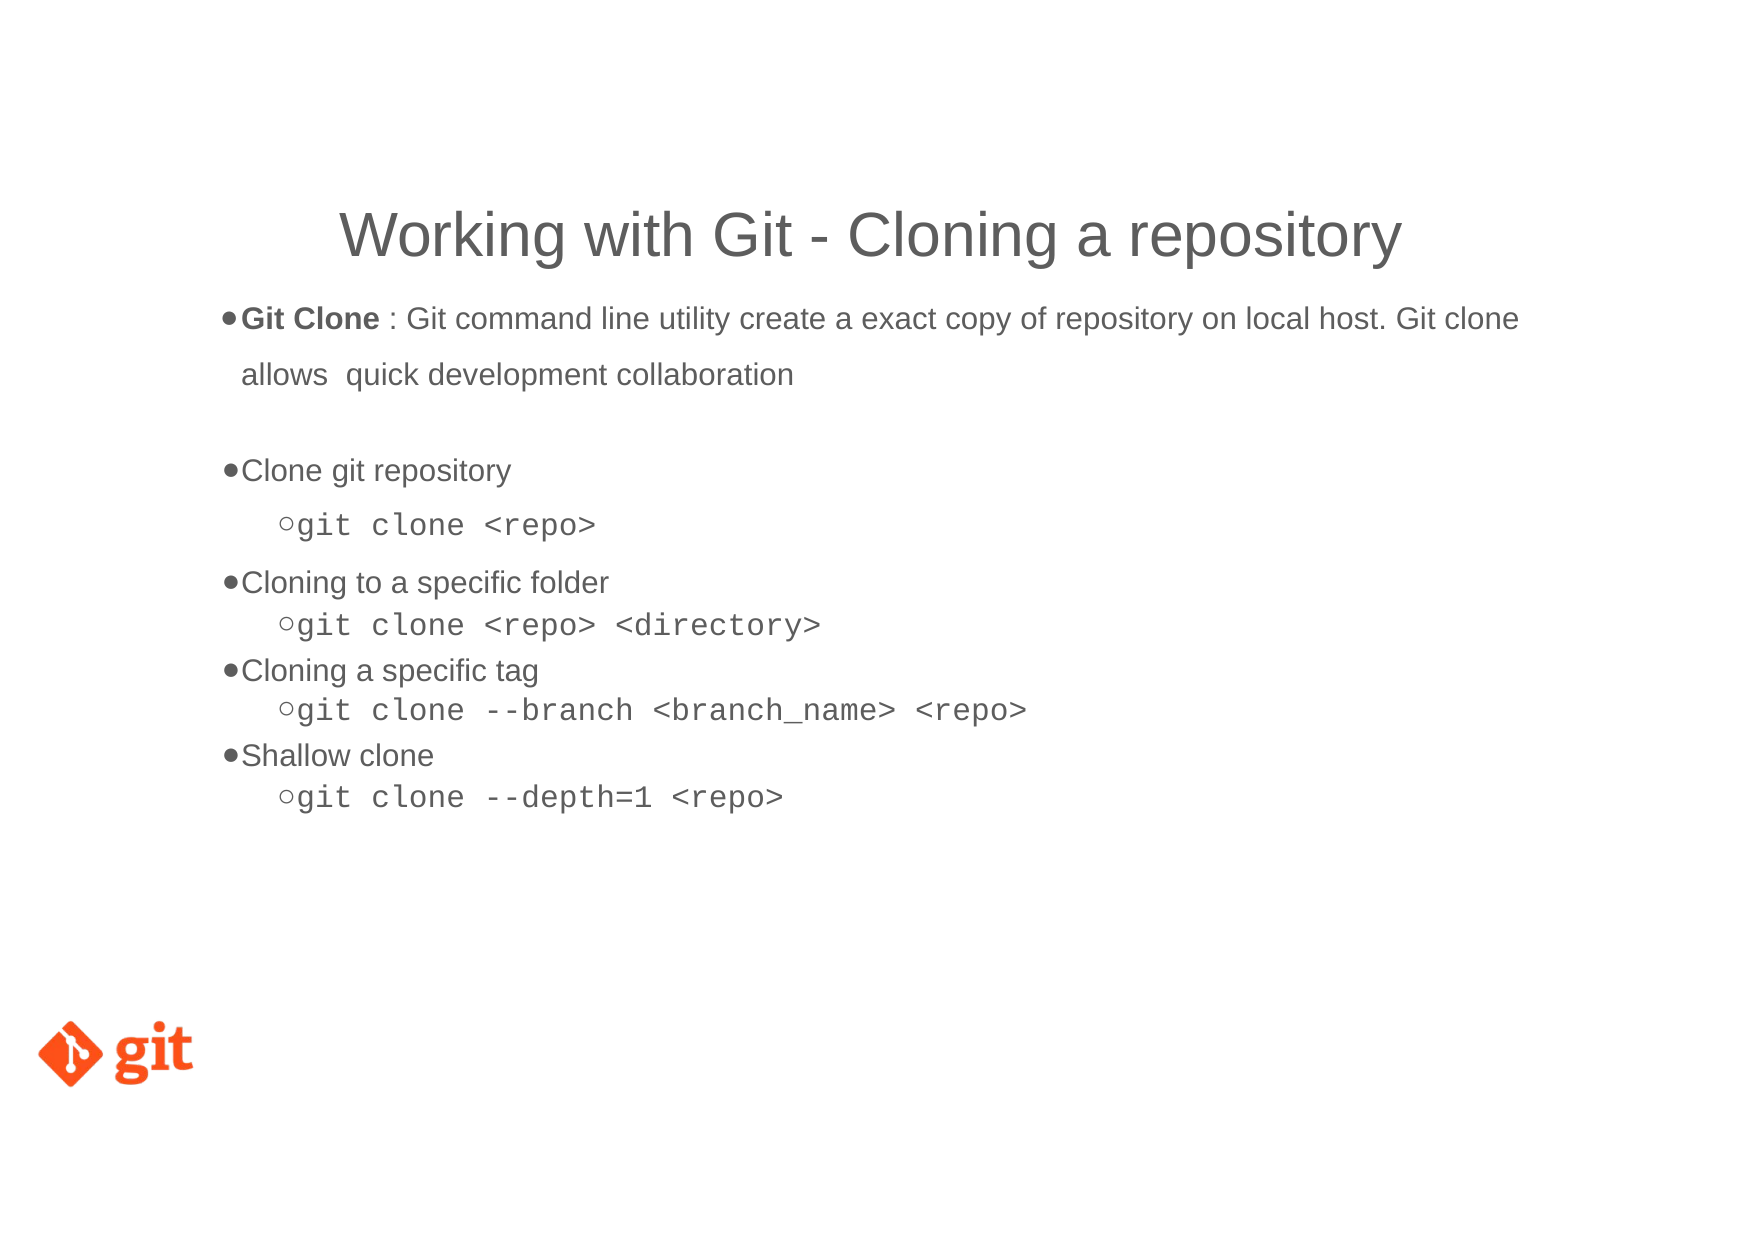

# Working with Git - Cloning a repository
Git Clone : Git command line utility create a exact copy of repository on local host. Git clone allows  quick development collaboration

Clone git repository
git clone <repo>
Cloning to a speciﬁc folder
git clone <repo> <directory>
Cloning a speciﬁc tag
git clone --branch <branch_name> <repo>
Shallow clone
git clone --depth=1 <repo>